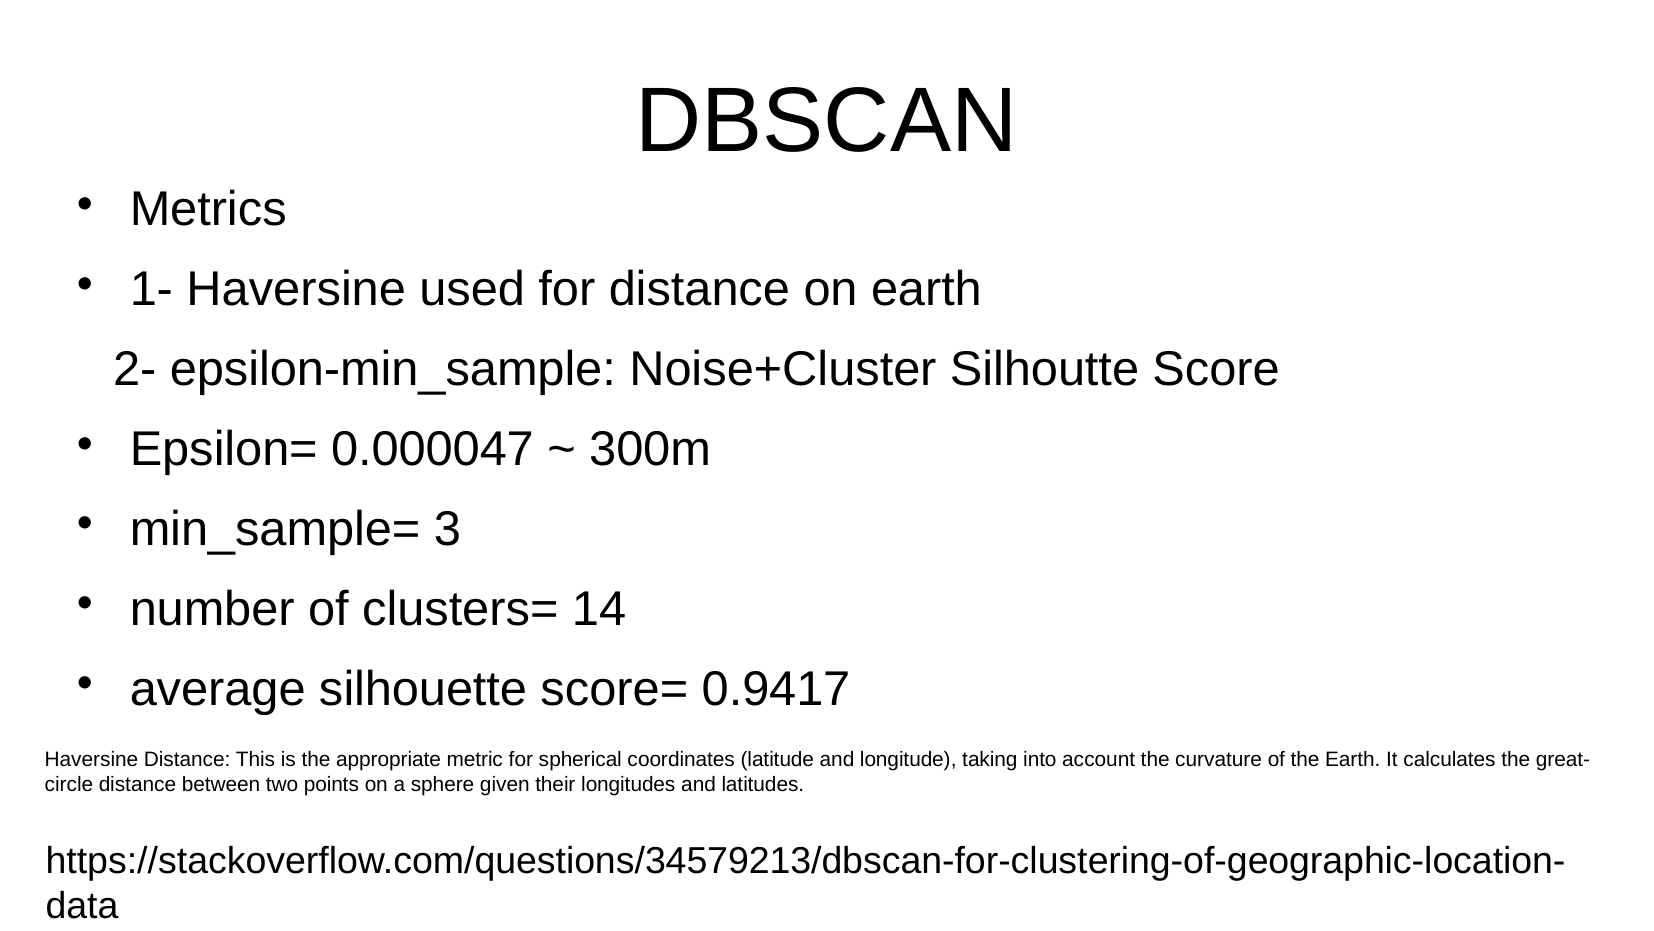

# DBSCAN
Metrics
1- Haversine used for distance on earth
    2- epsilon-min_sample: Noise+Cluster Silhoutte Score
Epsilon= 0.000047 ~ 300m
min_sample= 3
number of clusters= 14
average silhouette score= 0.9417

Haversine Distance: This is the appropriate metric for spherical coordinates (latitude and longitude), taking into account the curvature of the Earth. It calculates the great-circle distance between two points on a sphere given their longitudes and latitudes.
https://stackoverflow.com/questions/34579213/dbscan-for-clustering-of-geographic-location-data